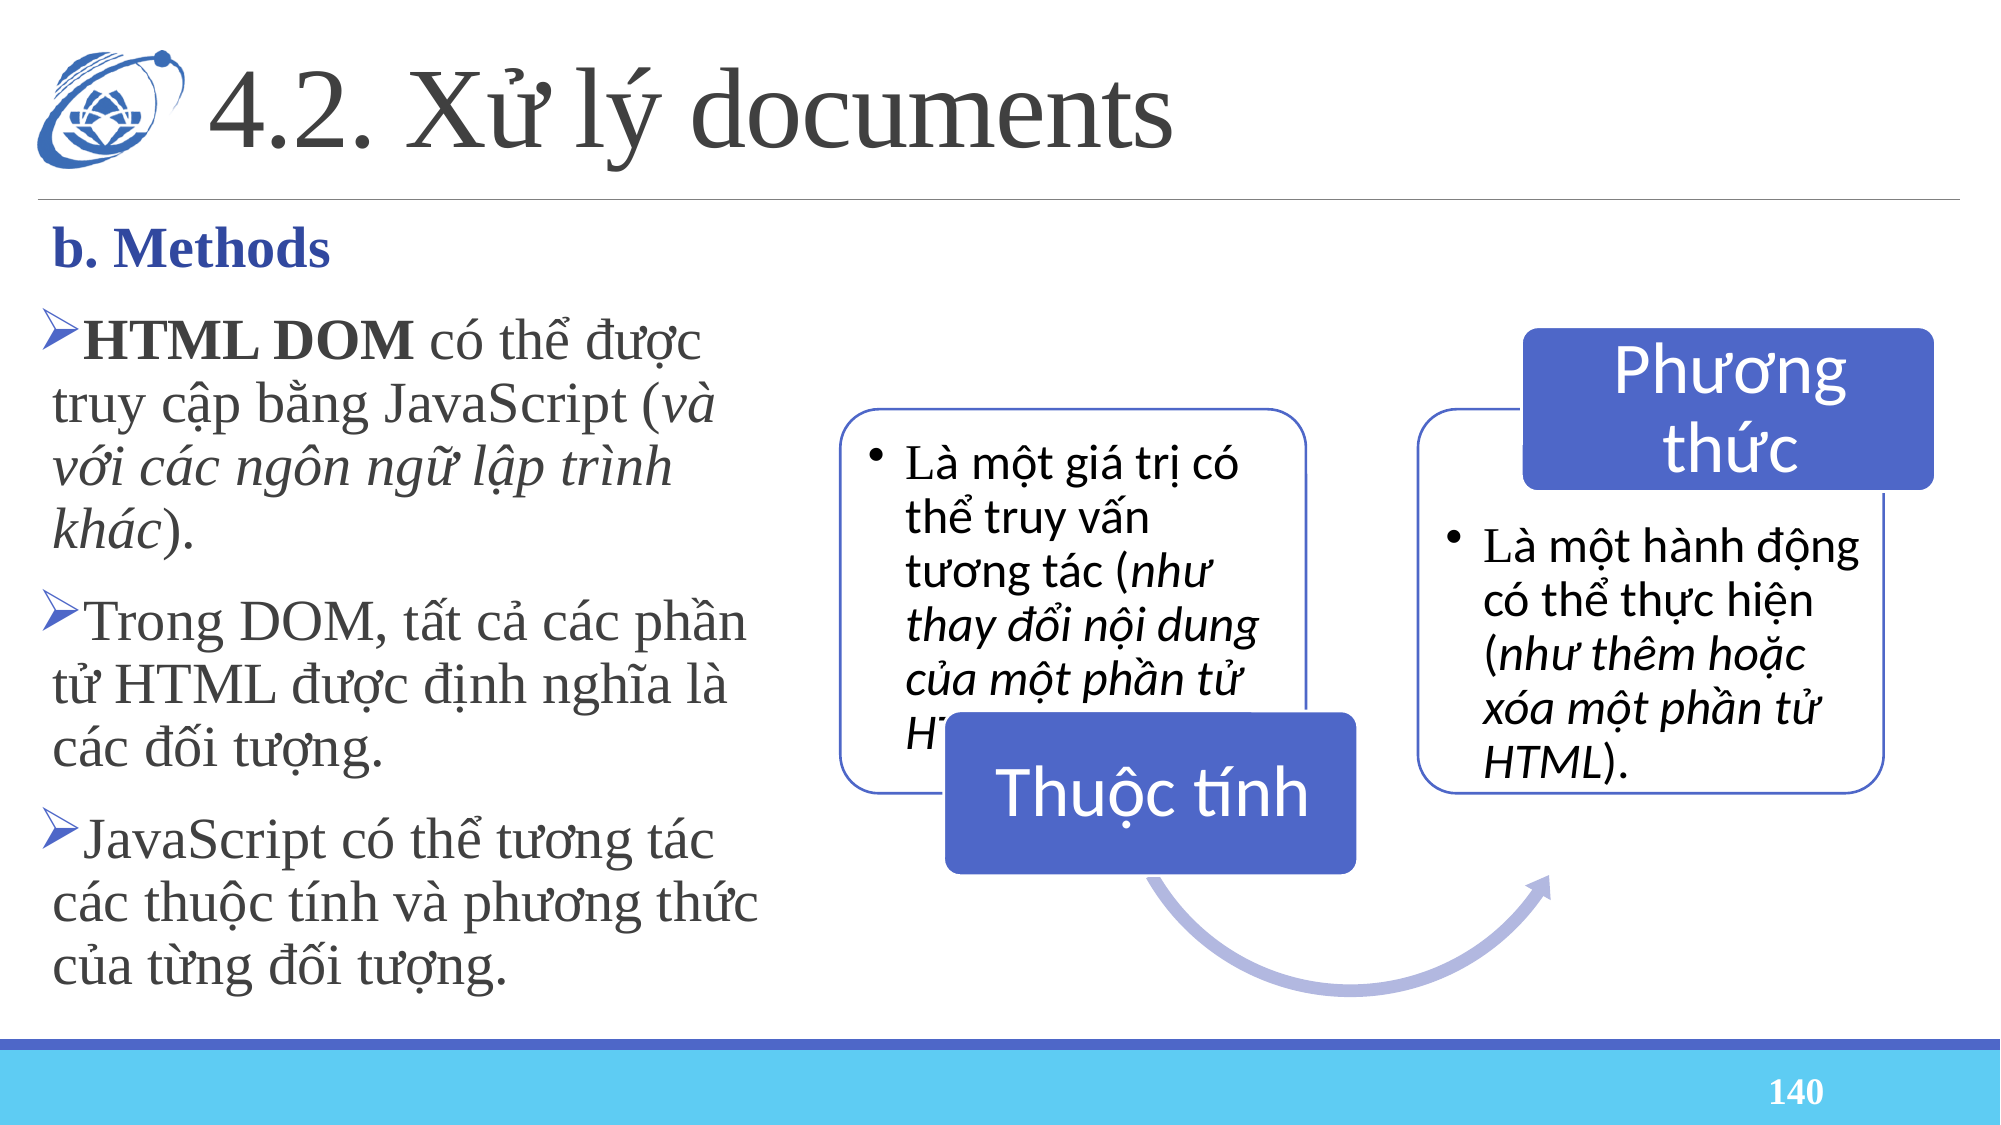

# 4.2. Xử lý documents
b. Methods
HTML DOM có thể được truy cập bằng JavaScript (và với các ngôn ngữ lập trình khác).
Trong DOM, tất cả các phần tử HTML được định nghĩa là các đối tượng.
JavaScript có thể tương tác các thuộc tính và phương thức của từng đối tượng.
Là một giá trị có thể truy vấn tương tác (như thay đổi nội dung của một phần tử HTML).
Thuộc tính
Là một hành động có thể thực hiện (như thêm hoặc xóa một phần tử HTML).
Phương thức
140